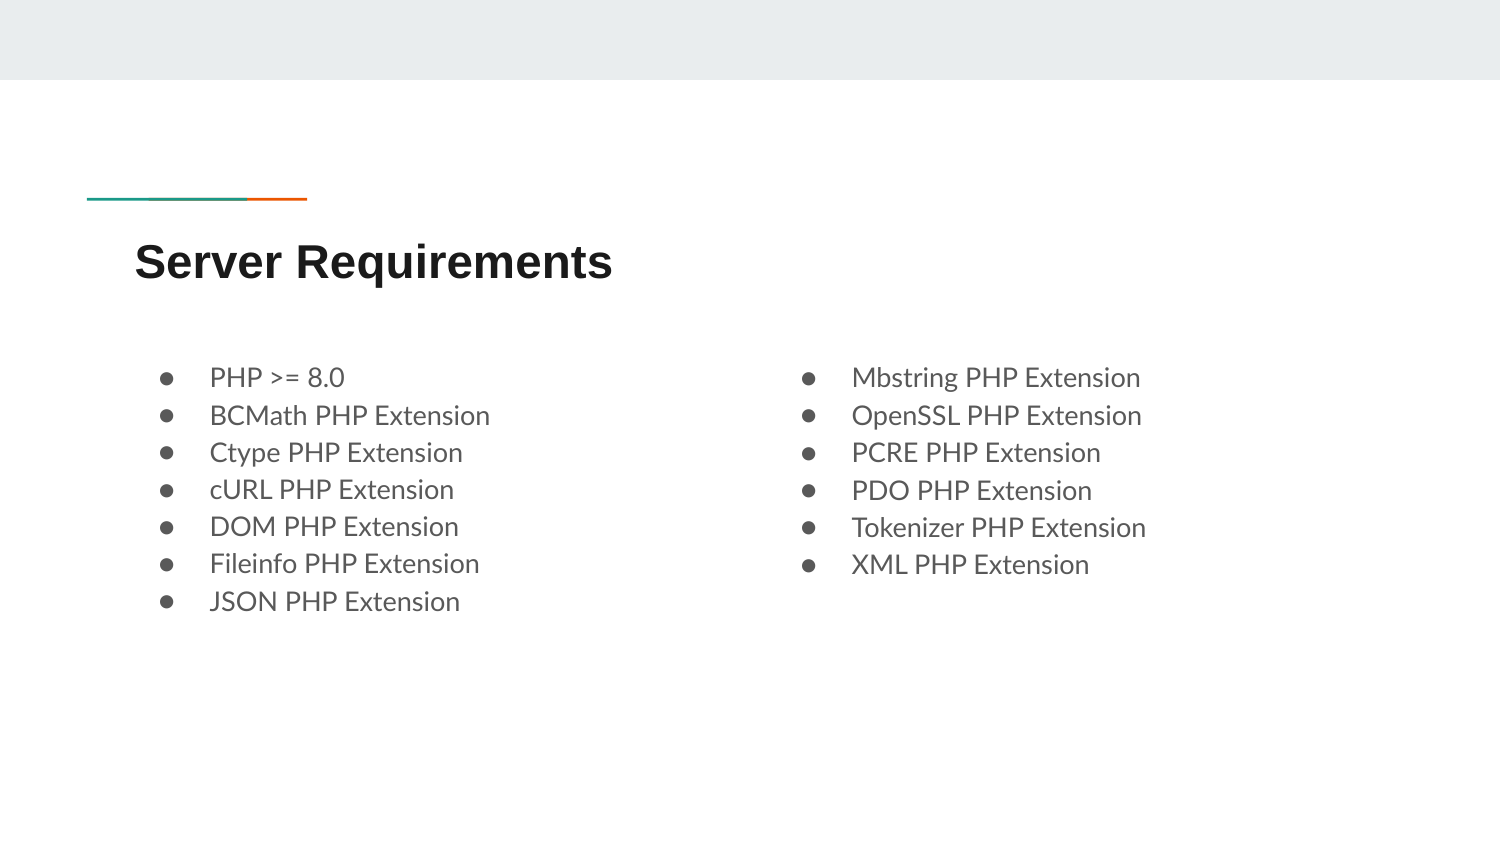

# Server Requirements
PHP >= 8.0
BCMath PHP Extension
Ctype PHP Extension
cURL PHP Extension
DOM PHP Extension
Fileinfo PHP Extension
JSON PHP Extension
Mbstring PHP Extension
OpenSSL PHP Extension
PCRE PHP Extension
PDO PHP Extension
Tokenizer PHP Extension
XML PHP Extension